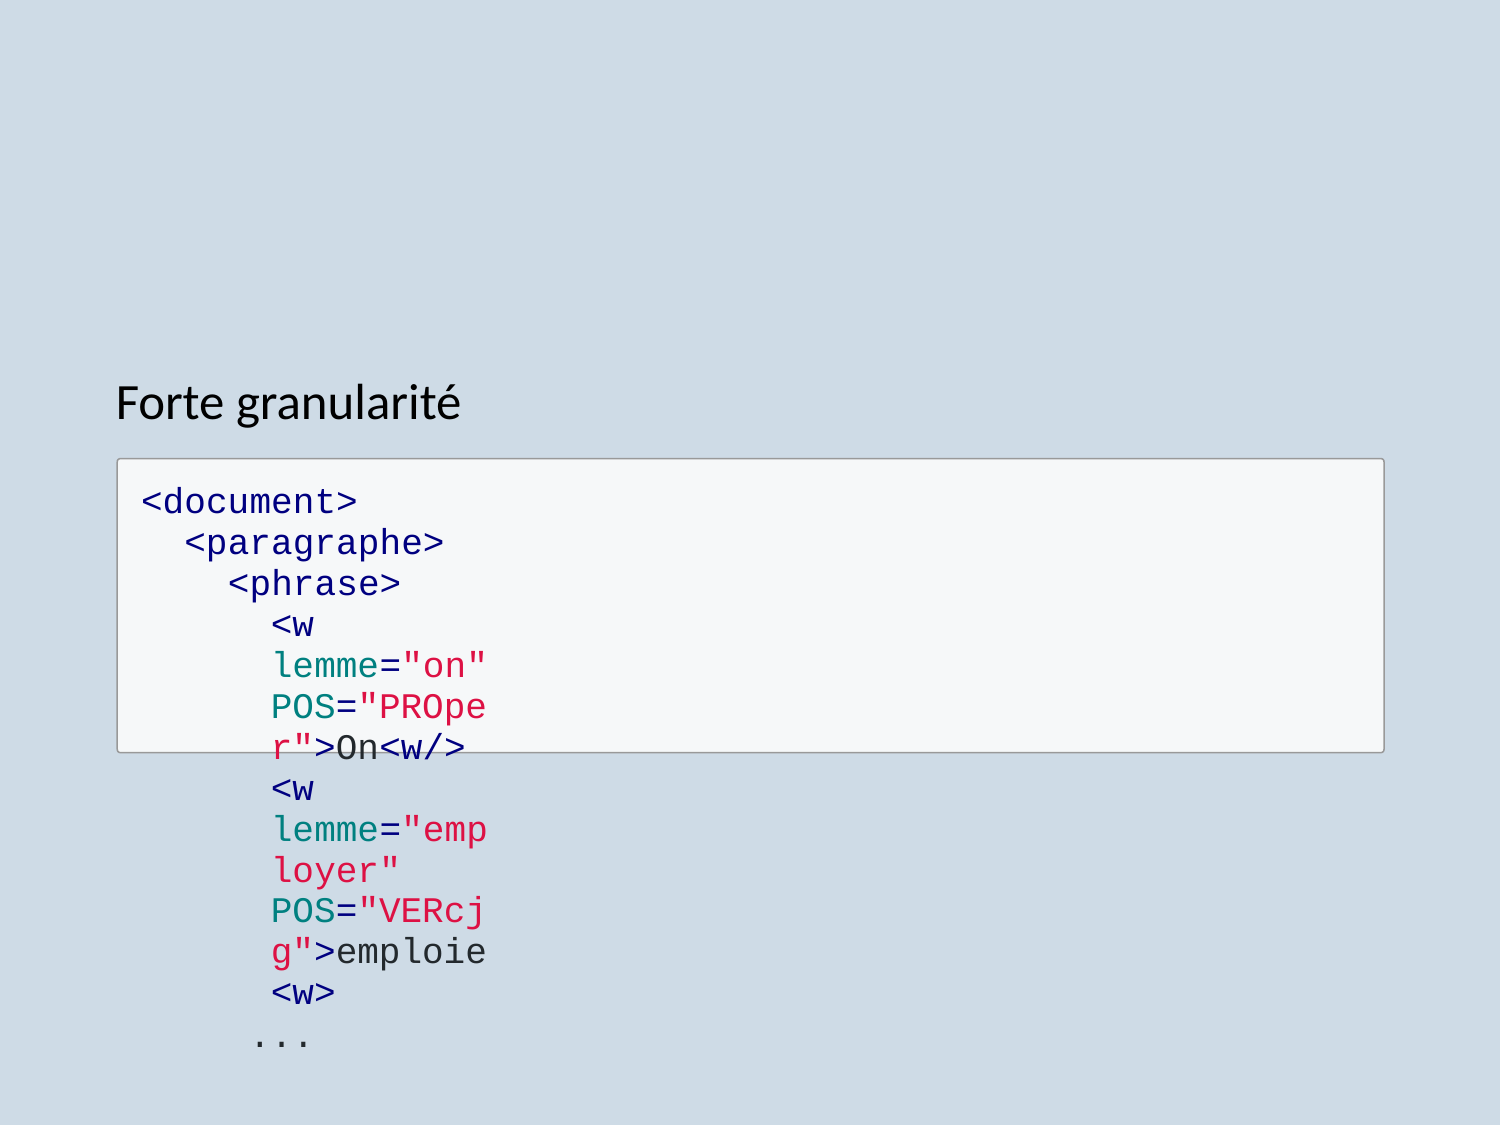

# Forte granularité

<document>
<paragraphe>
<phrase>
<w lemme="on" POS="PROper">On<w/>
<w lemme="employer" POS="VERcjg">emploie<w>
...